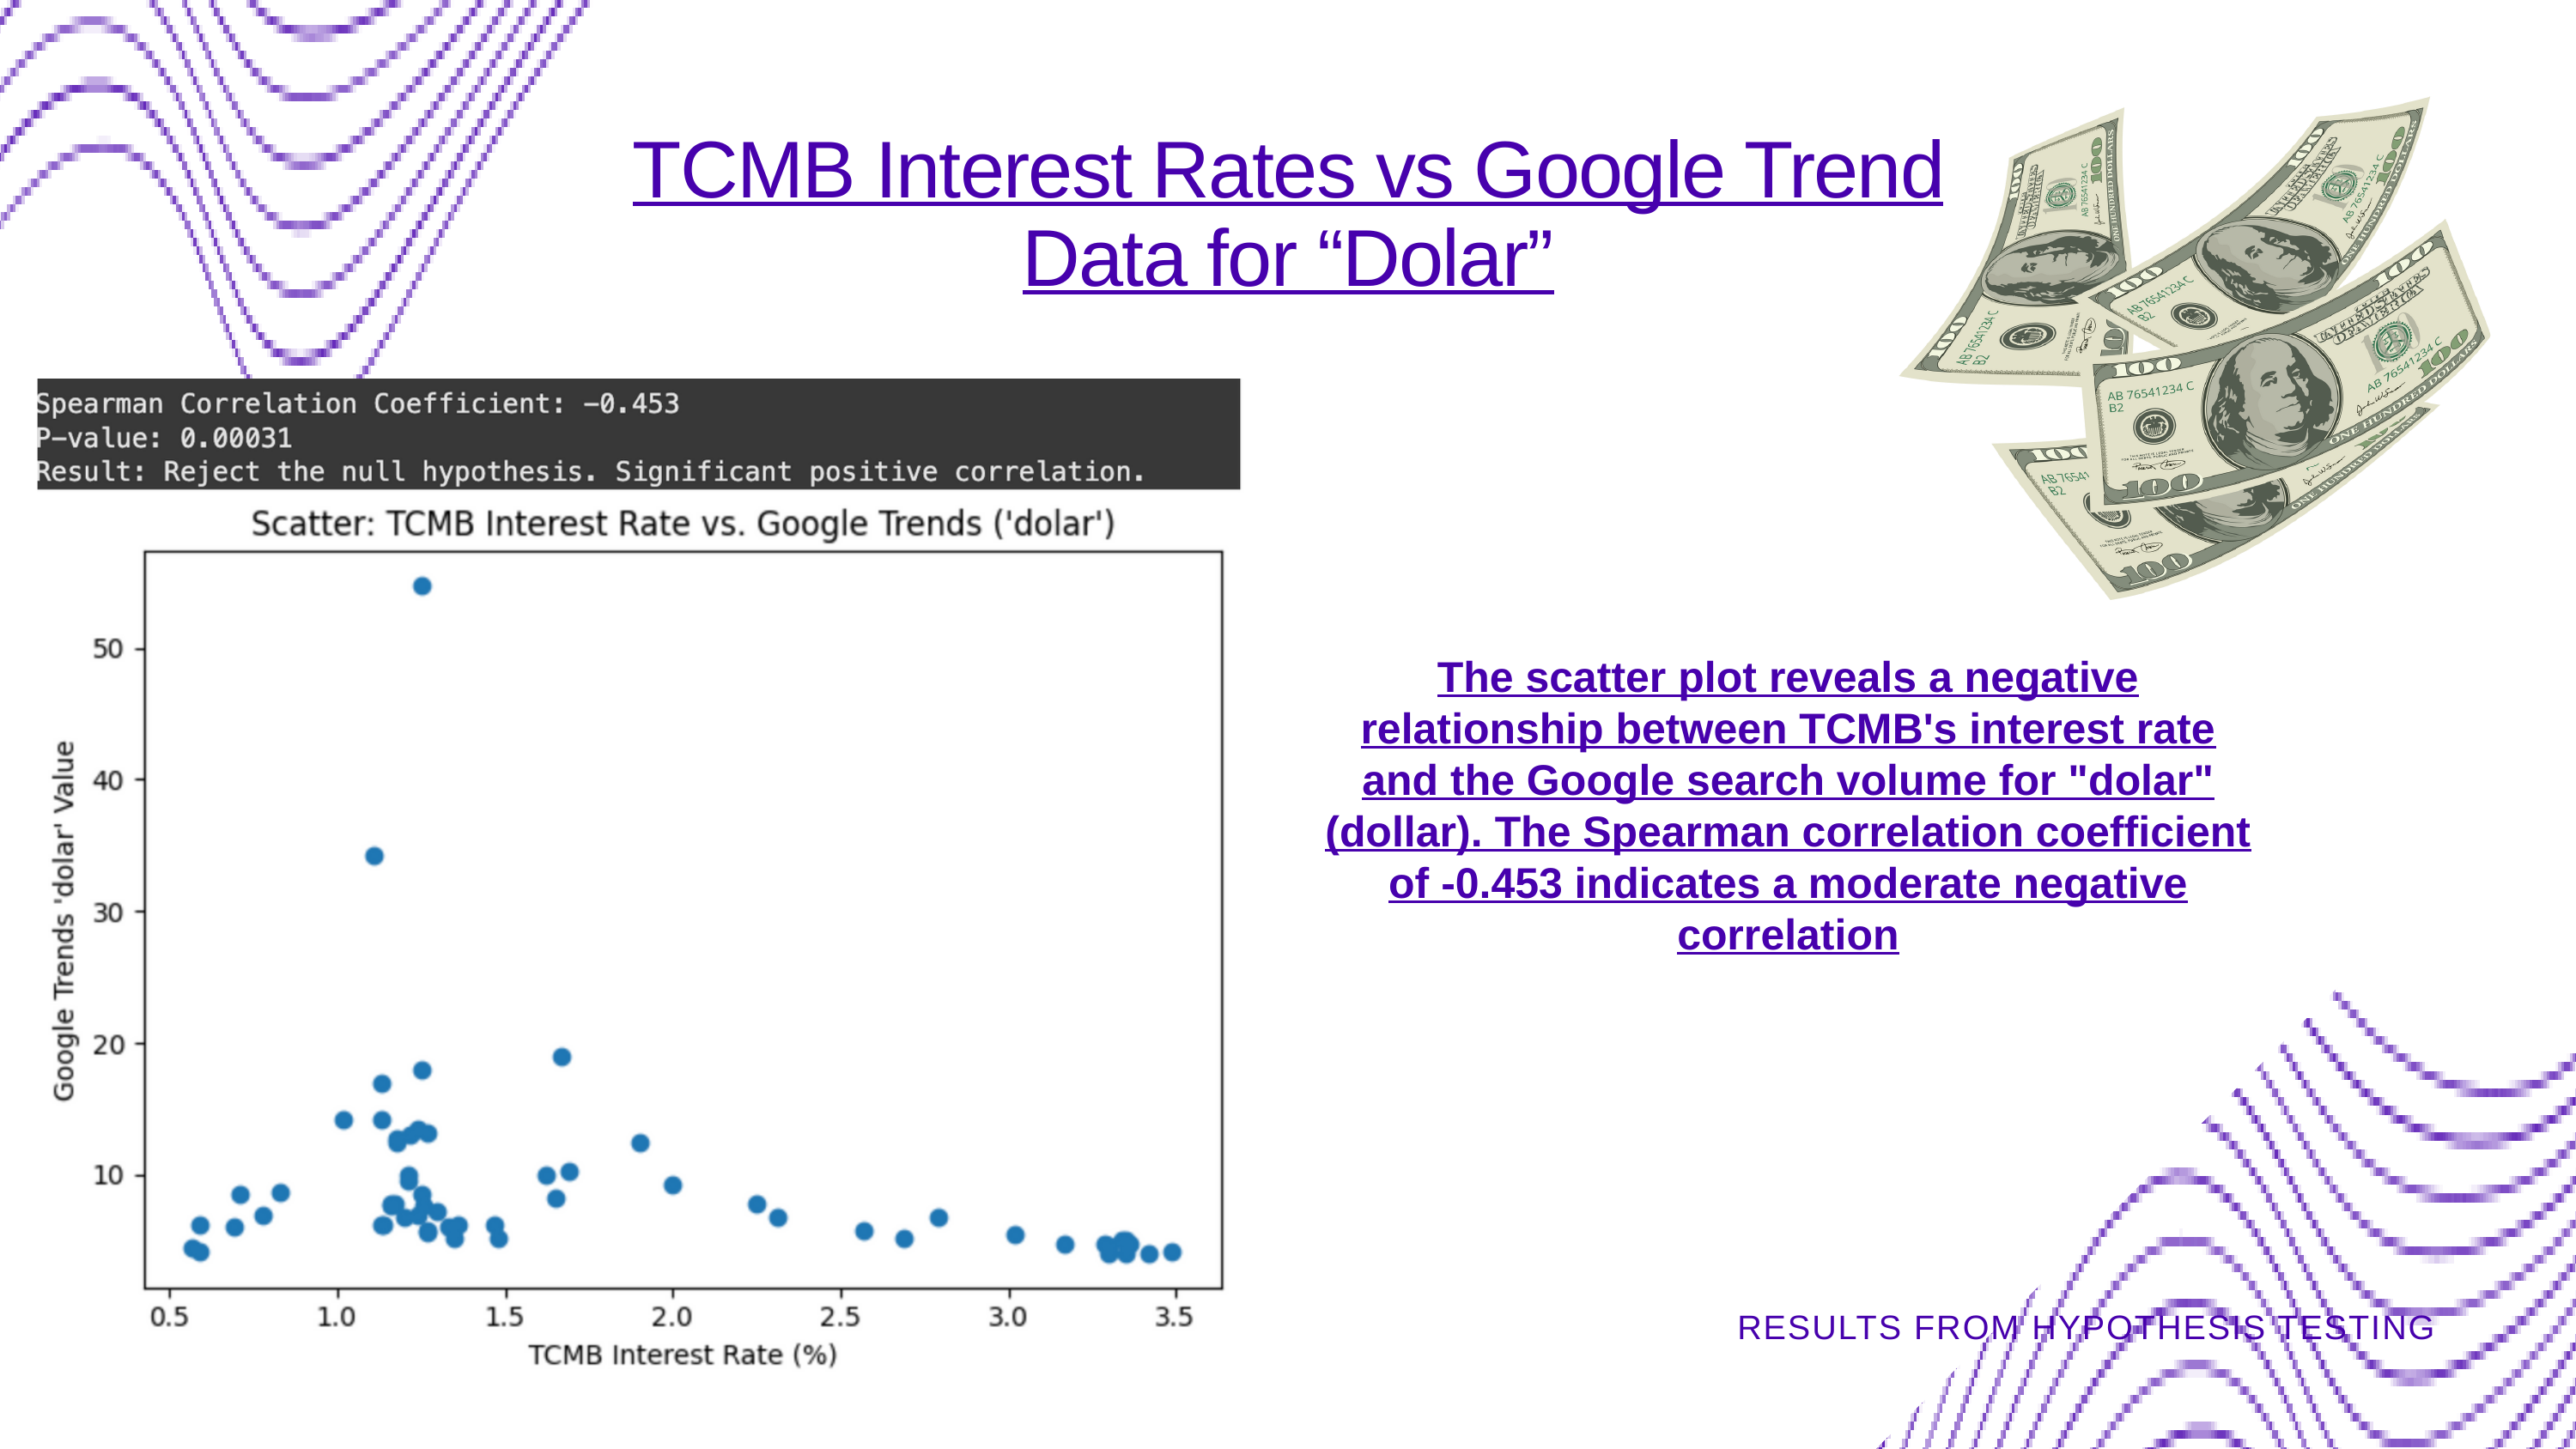

TCMB Interest Rates vs Google Trend Data for “Dolar”

The scatter plot reveals a negative relationship between TCMB's interest rate and the Google search volume for "dolar" (dollar). The Spearman correlation coefficient of -0.453 indicates a moderate negative correlation

RESULTS FROM HYPOTHESIS TESTING